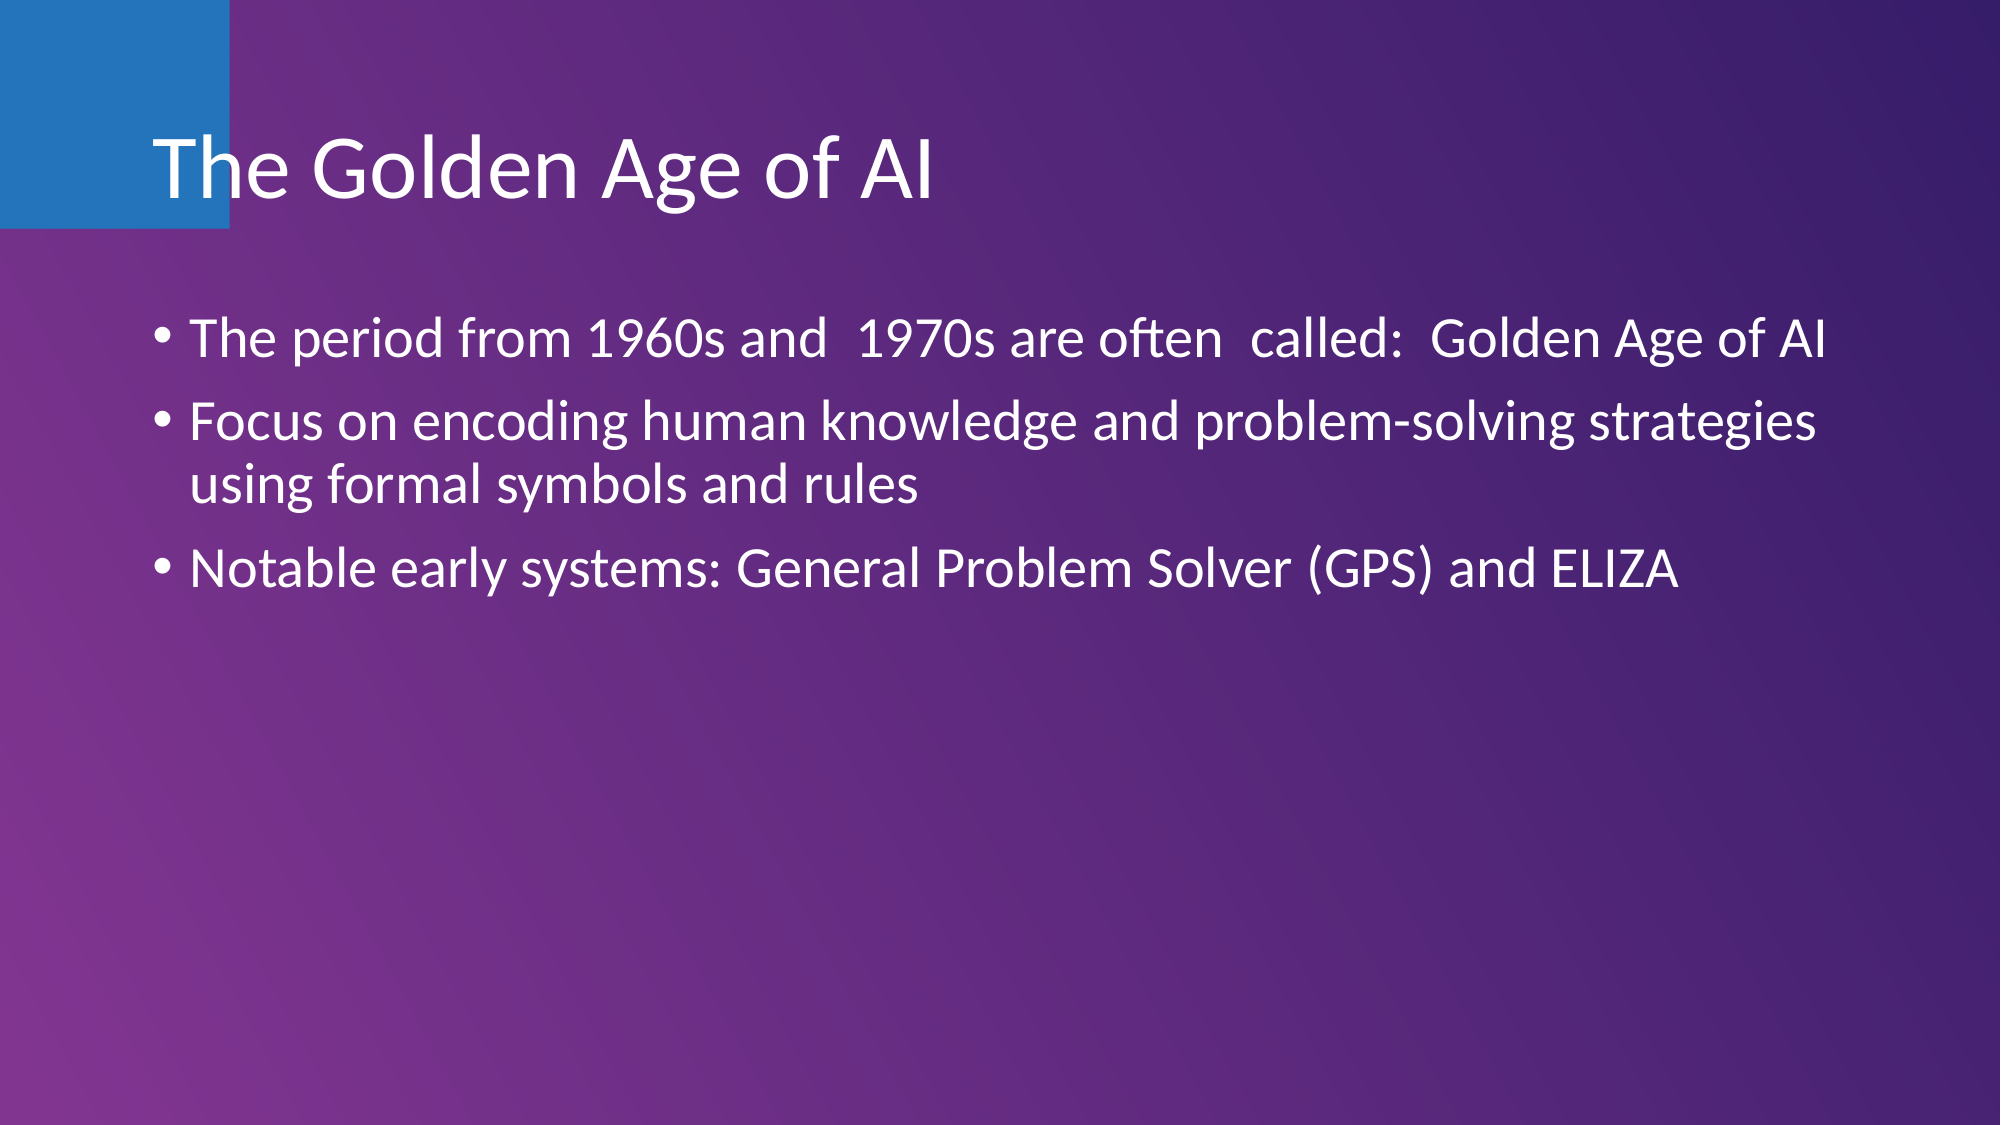

# The Golden Age of AI
The period from 1960s and  1970s are often  called:  Golden Age of AI
Focus on encoding human knowledge and problem-solving strategies using formal symbols and rules
Notable early systems: General Problem Solver (GPS) and ELIZA